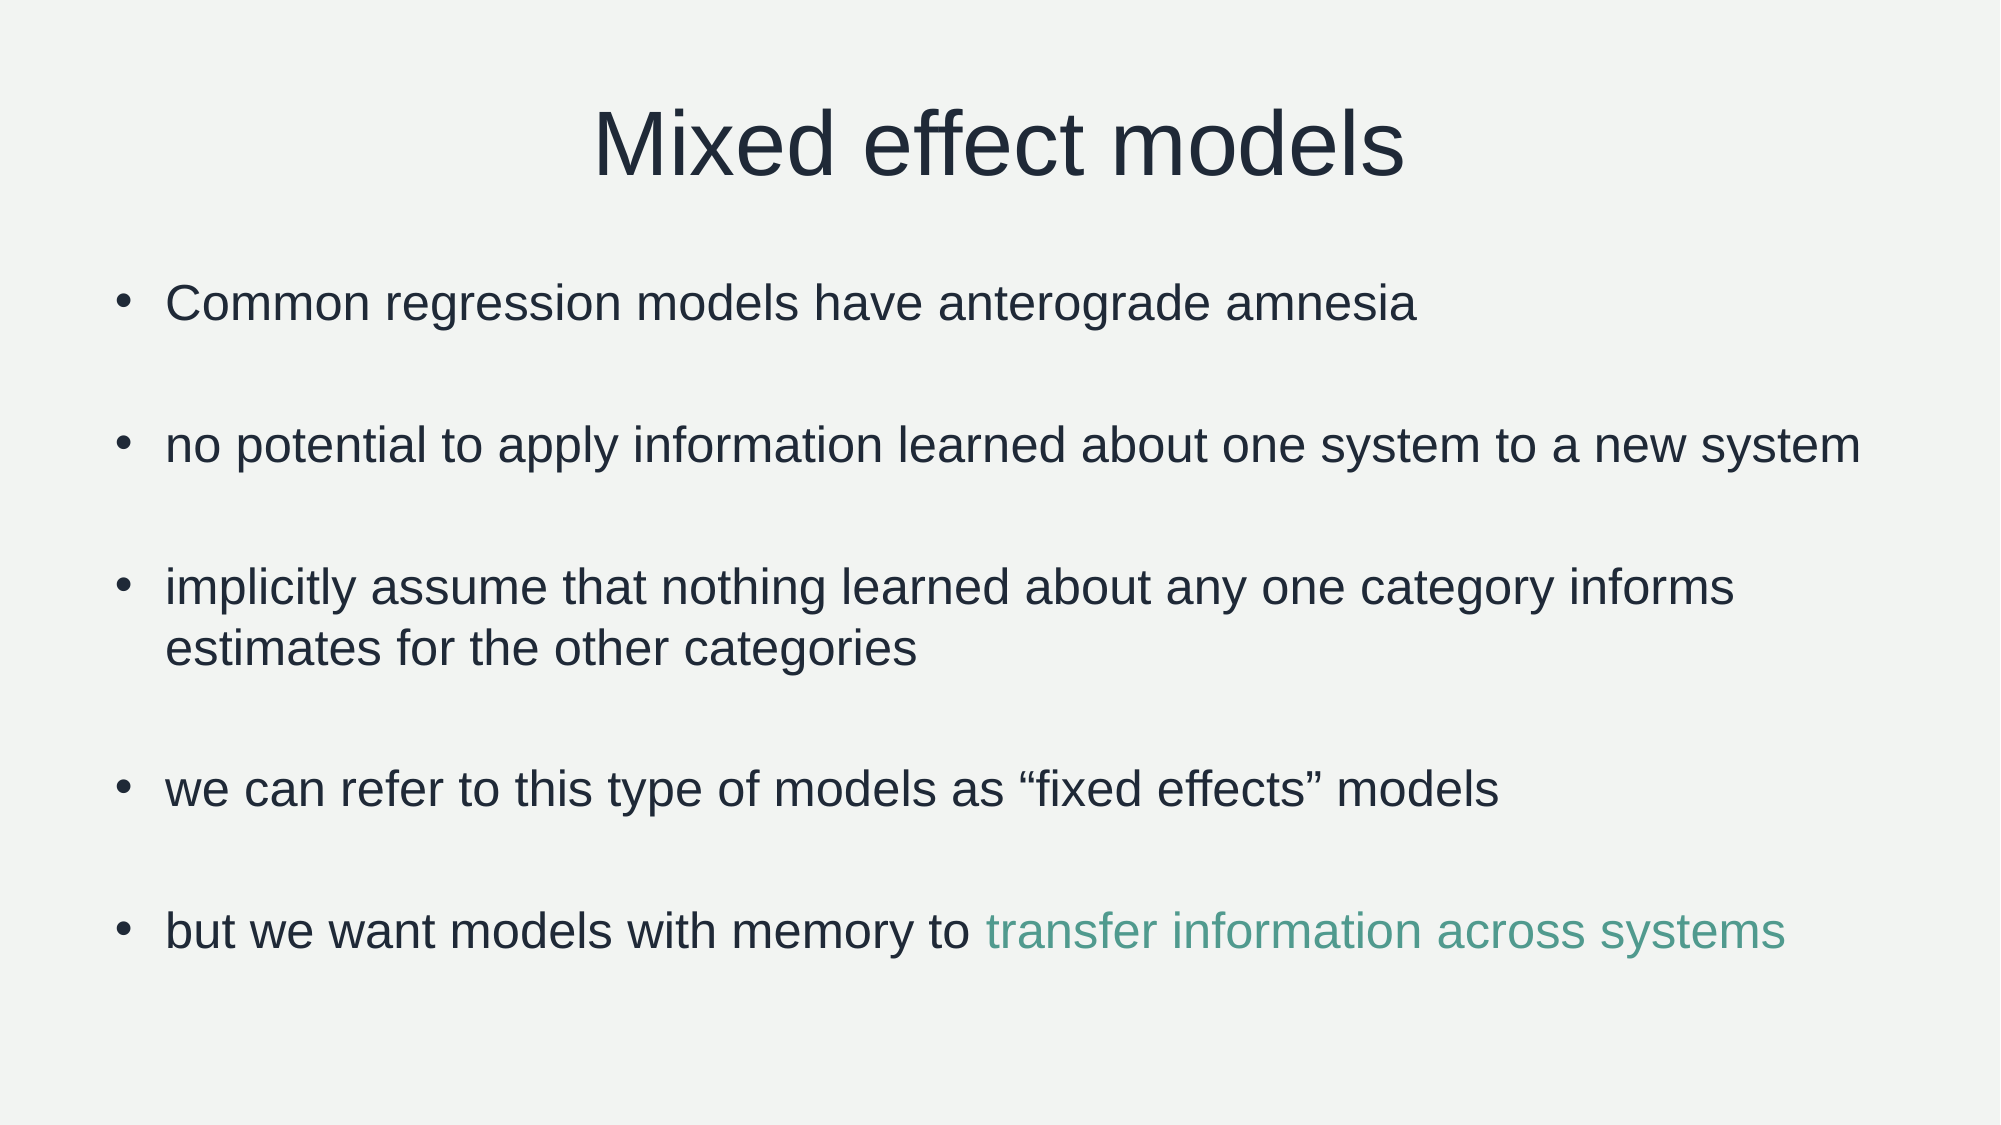

# Mixed effect models
Common regression models have anterograde amnesia

no potential to apply information learned about one system to a new system

implicitly assume that nothing learned about any one category informs estimates for the other categories

we can refer to this type of models as “fixed effects” models

but we want models with memory to transfer information across systems